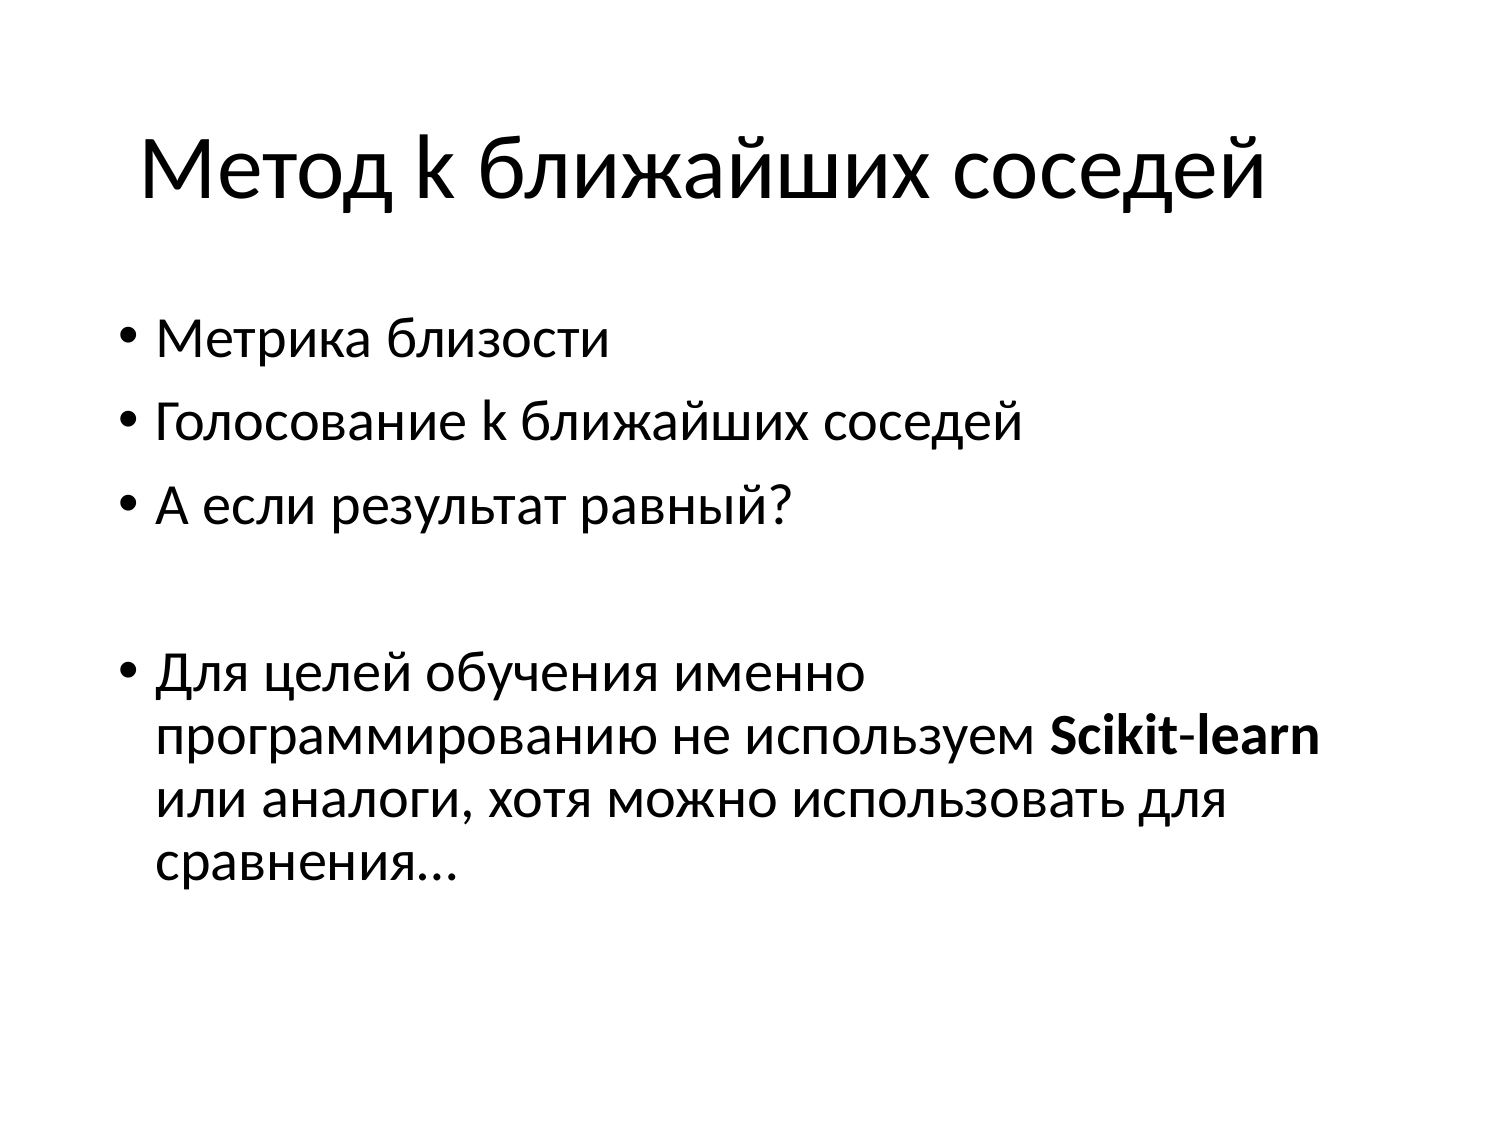

# Метод k ближайших соседей
Метрика близости
Голосование k ближайших соседей
А если результат равный?

Для целей обучения именно программированию не используем Scikit-learn или аналоги, хотя можно использовать для сравнения…